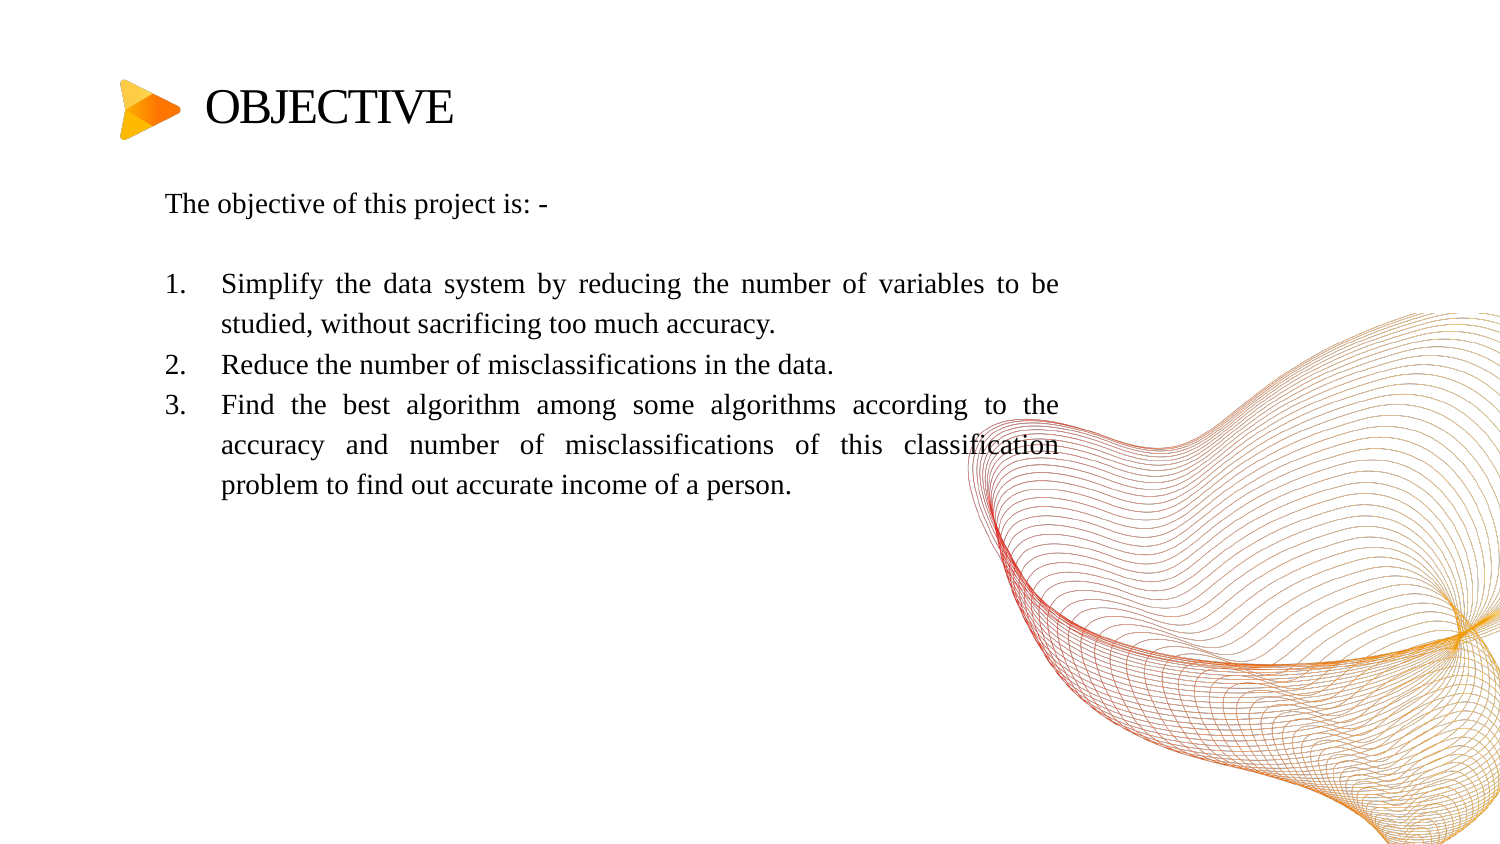

# OBJECTIVE
The objective of this project is: -

Simplify the data system by reducing the number of variables to be studied, without sacrificing too much accuracy.
Reduce the number of misclassifications in the data.
Find the best algorithm among some algorithms according to the accuracy and number of misclassifications of this classification problem to find out accurate income of a person.